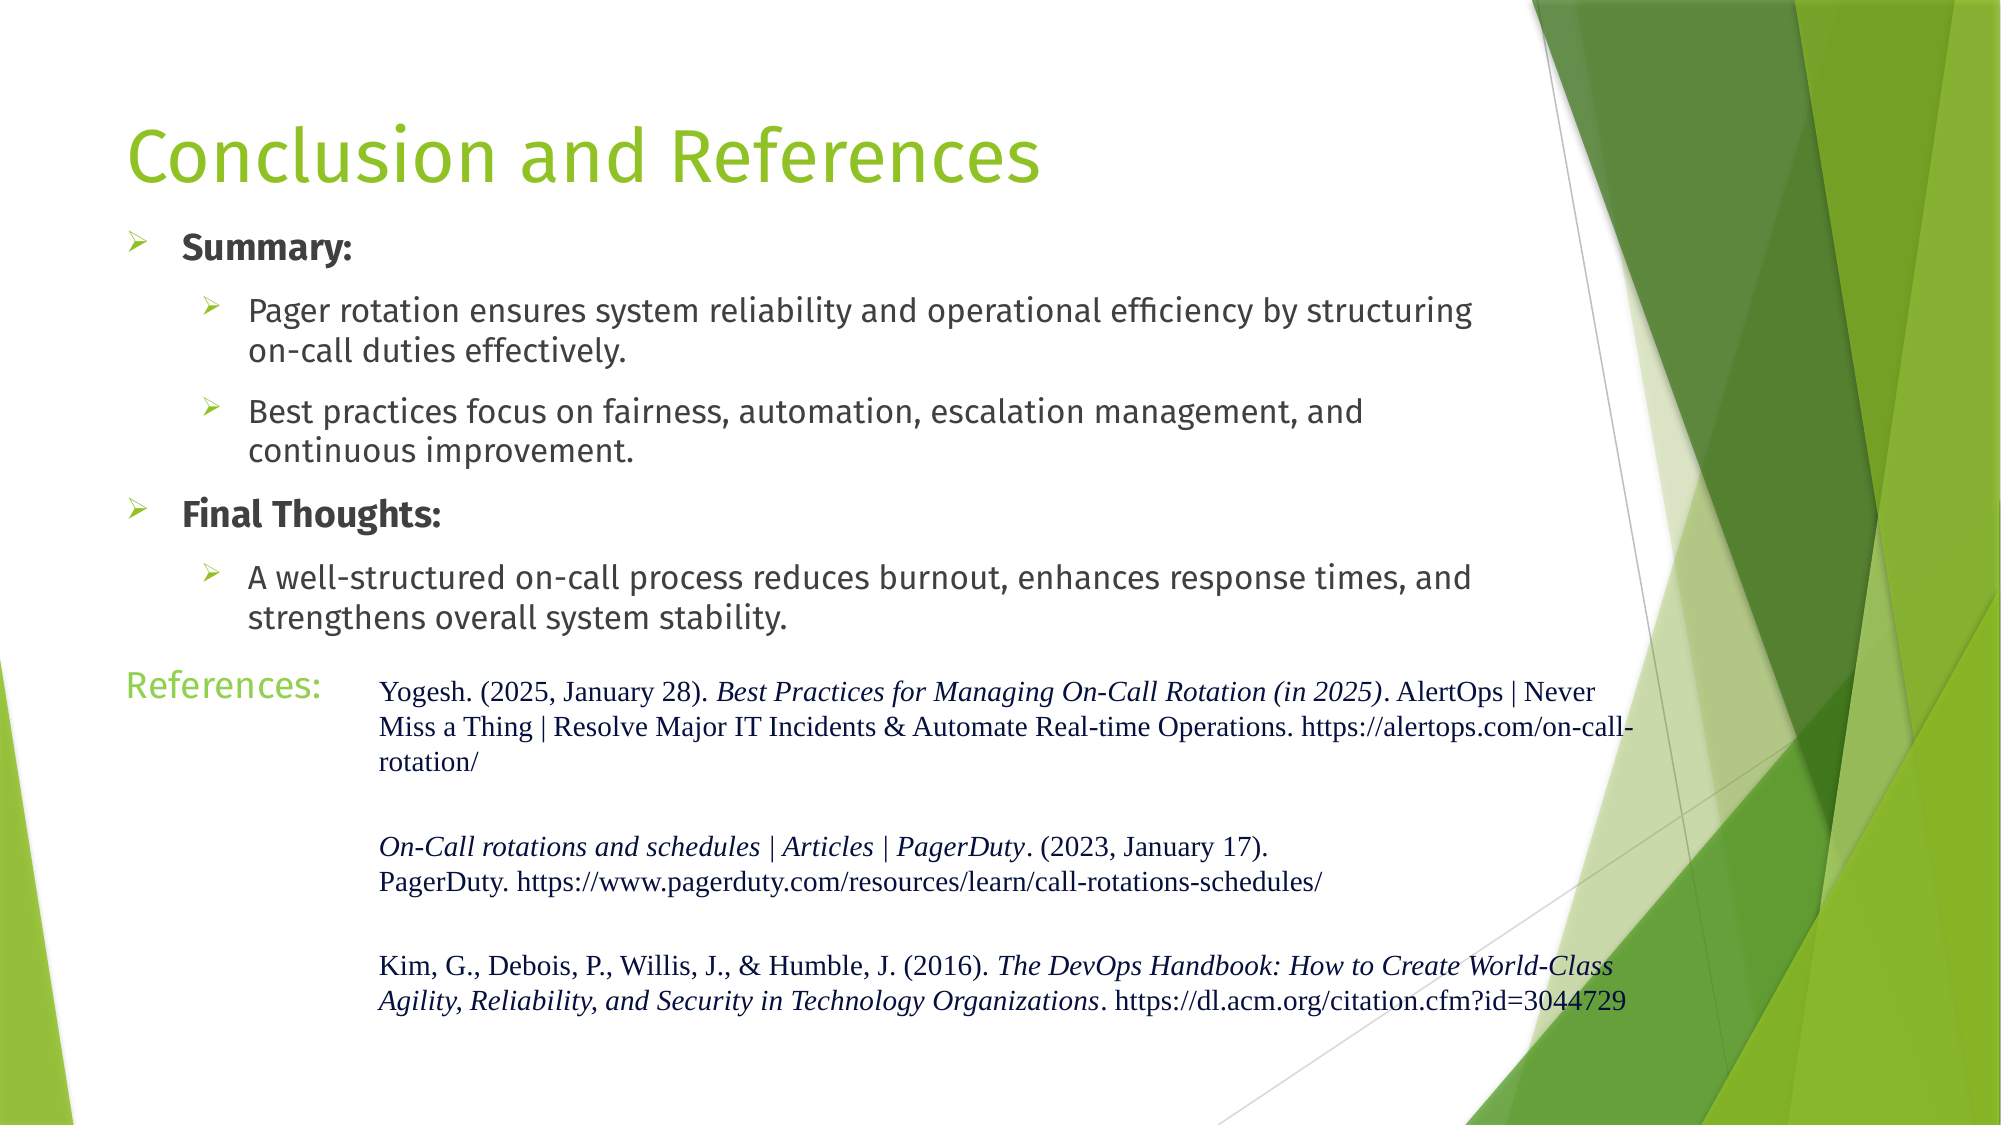

# Conclusion and References
Summary:
Pager rotation ensures system reliability and operational efficiency by structuring on-call duties effectively.
Best practices focus on fairness, automation, escalation management, and continuous improvement.
Final Thoughts:
A well-structured on-call process reduces burnout, enhances response times, and strengthens overall system stability.

References:
Yogesh. (2025, January 28). Best Practices for Managing On-Call Rotation (in 2025). AlertOps | Never Miss a Thing | Resolve Major IT Incidents & Automate Real-time Operations. https://alertops.com/on-call-rotation/
On-Call rotations and schedules | Articles | PagerDuty. (2023, January 17). PagerDuty. https://www.pagerduty.com/resources/learn/call-rotations-schedules/
Kim, G., Debois, P., Willis, J., & Humble, J. (2016). The DevOps Handbook: How to Create World-Class Agility, Reliability, and Security in Technology Organizations. https://dl.acm.org/citation.cfm?id=3044729